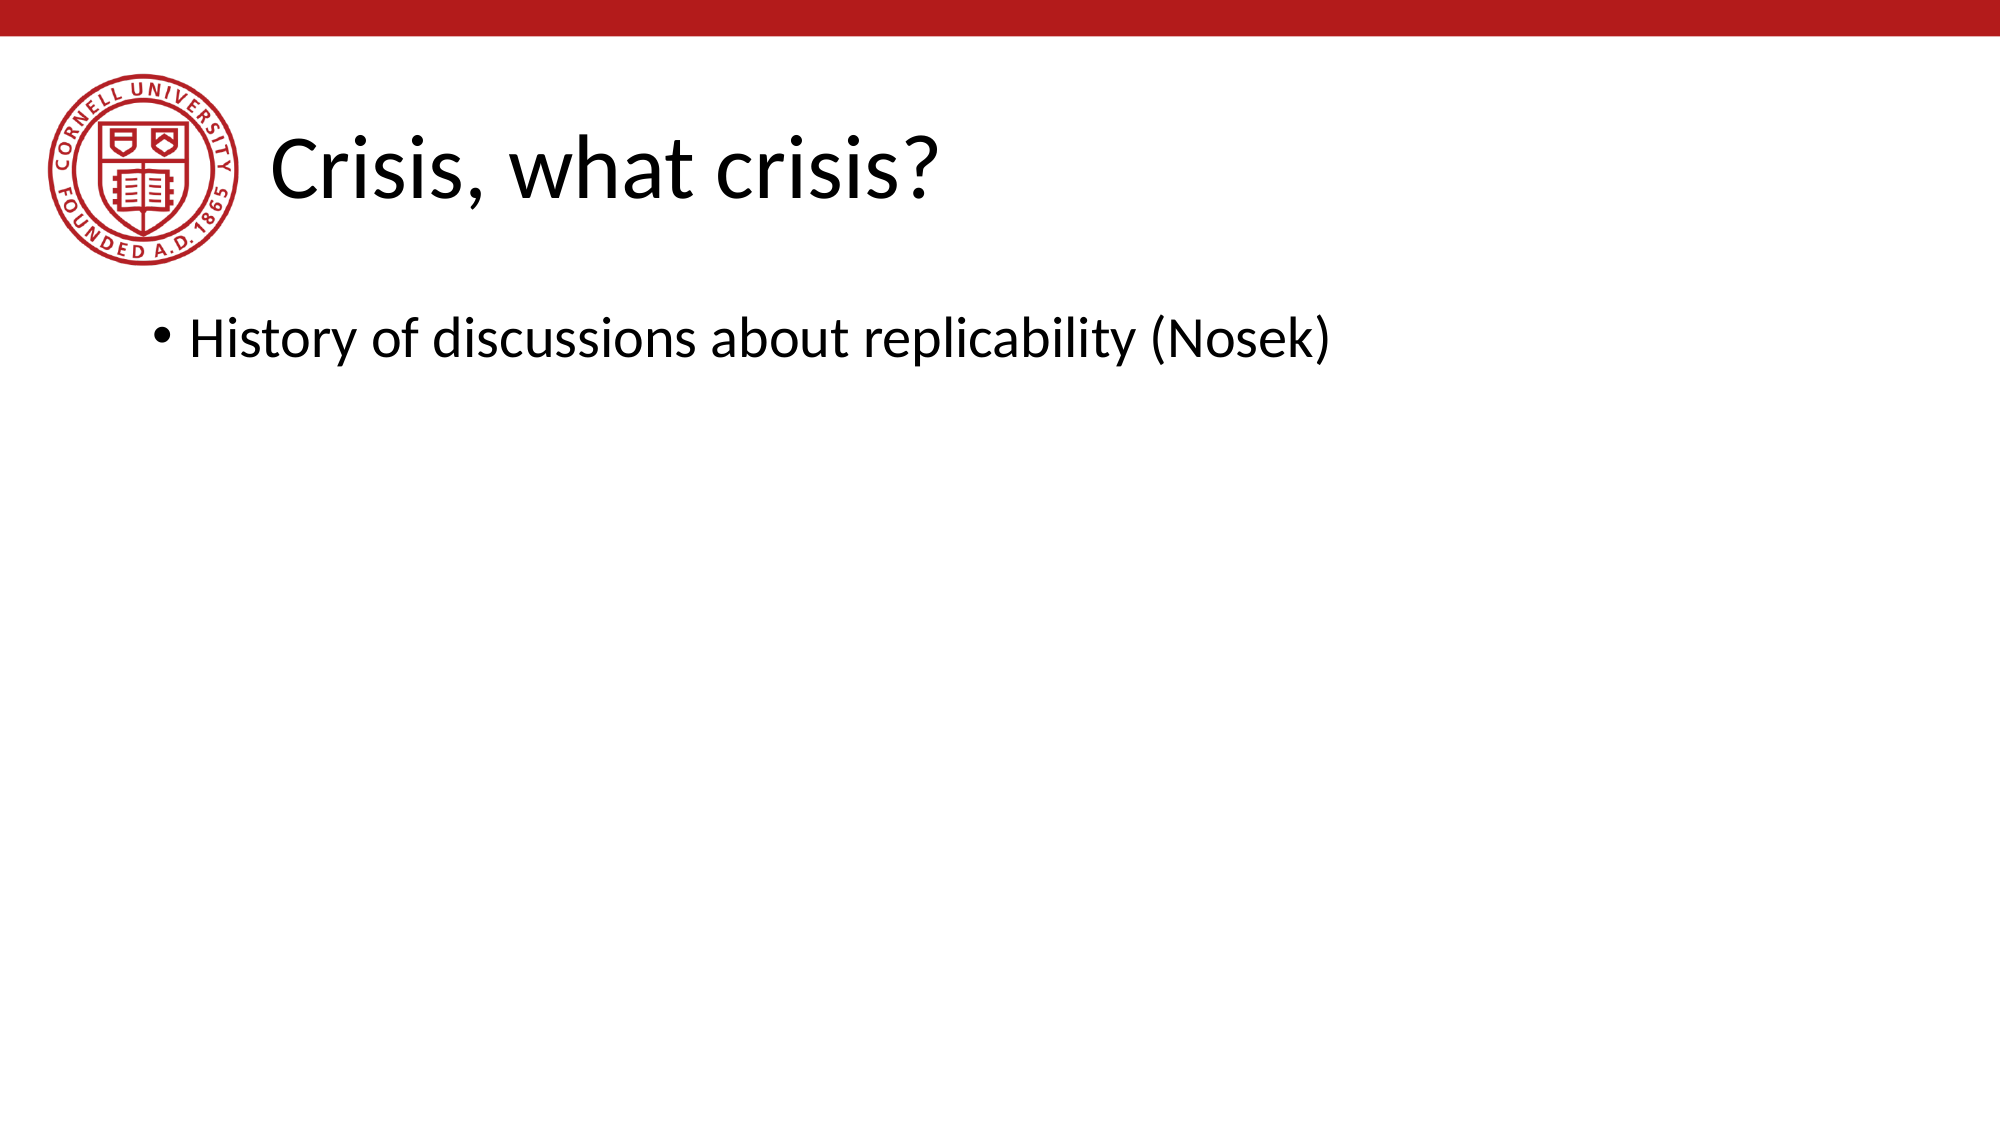

# Crisis, what crisis?
History of discussions about replicability (Nosek)